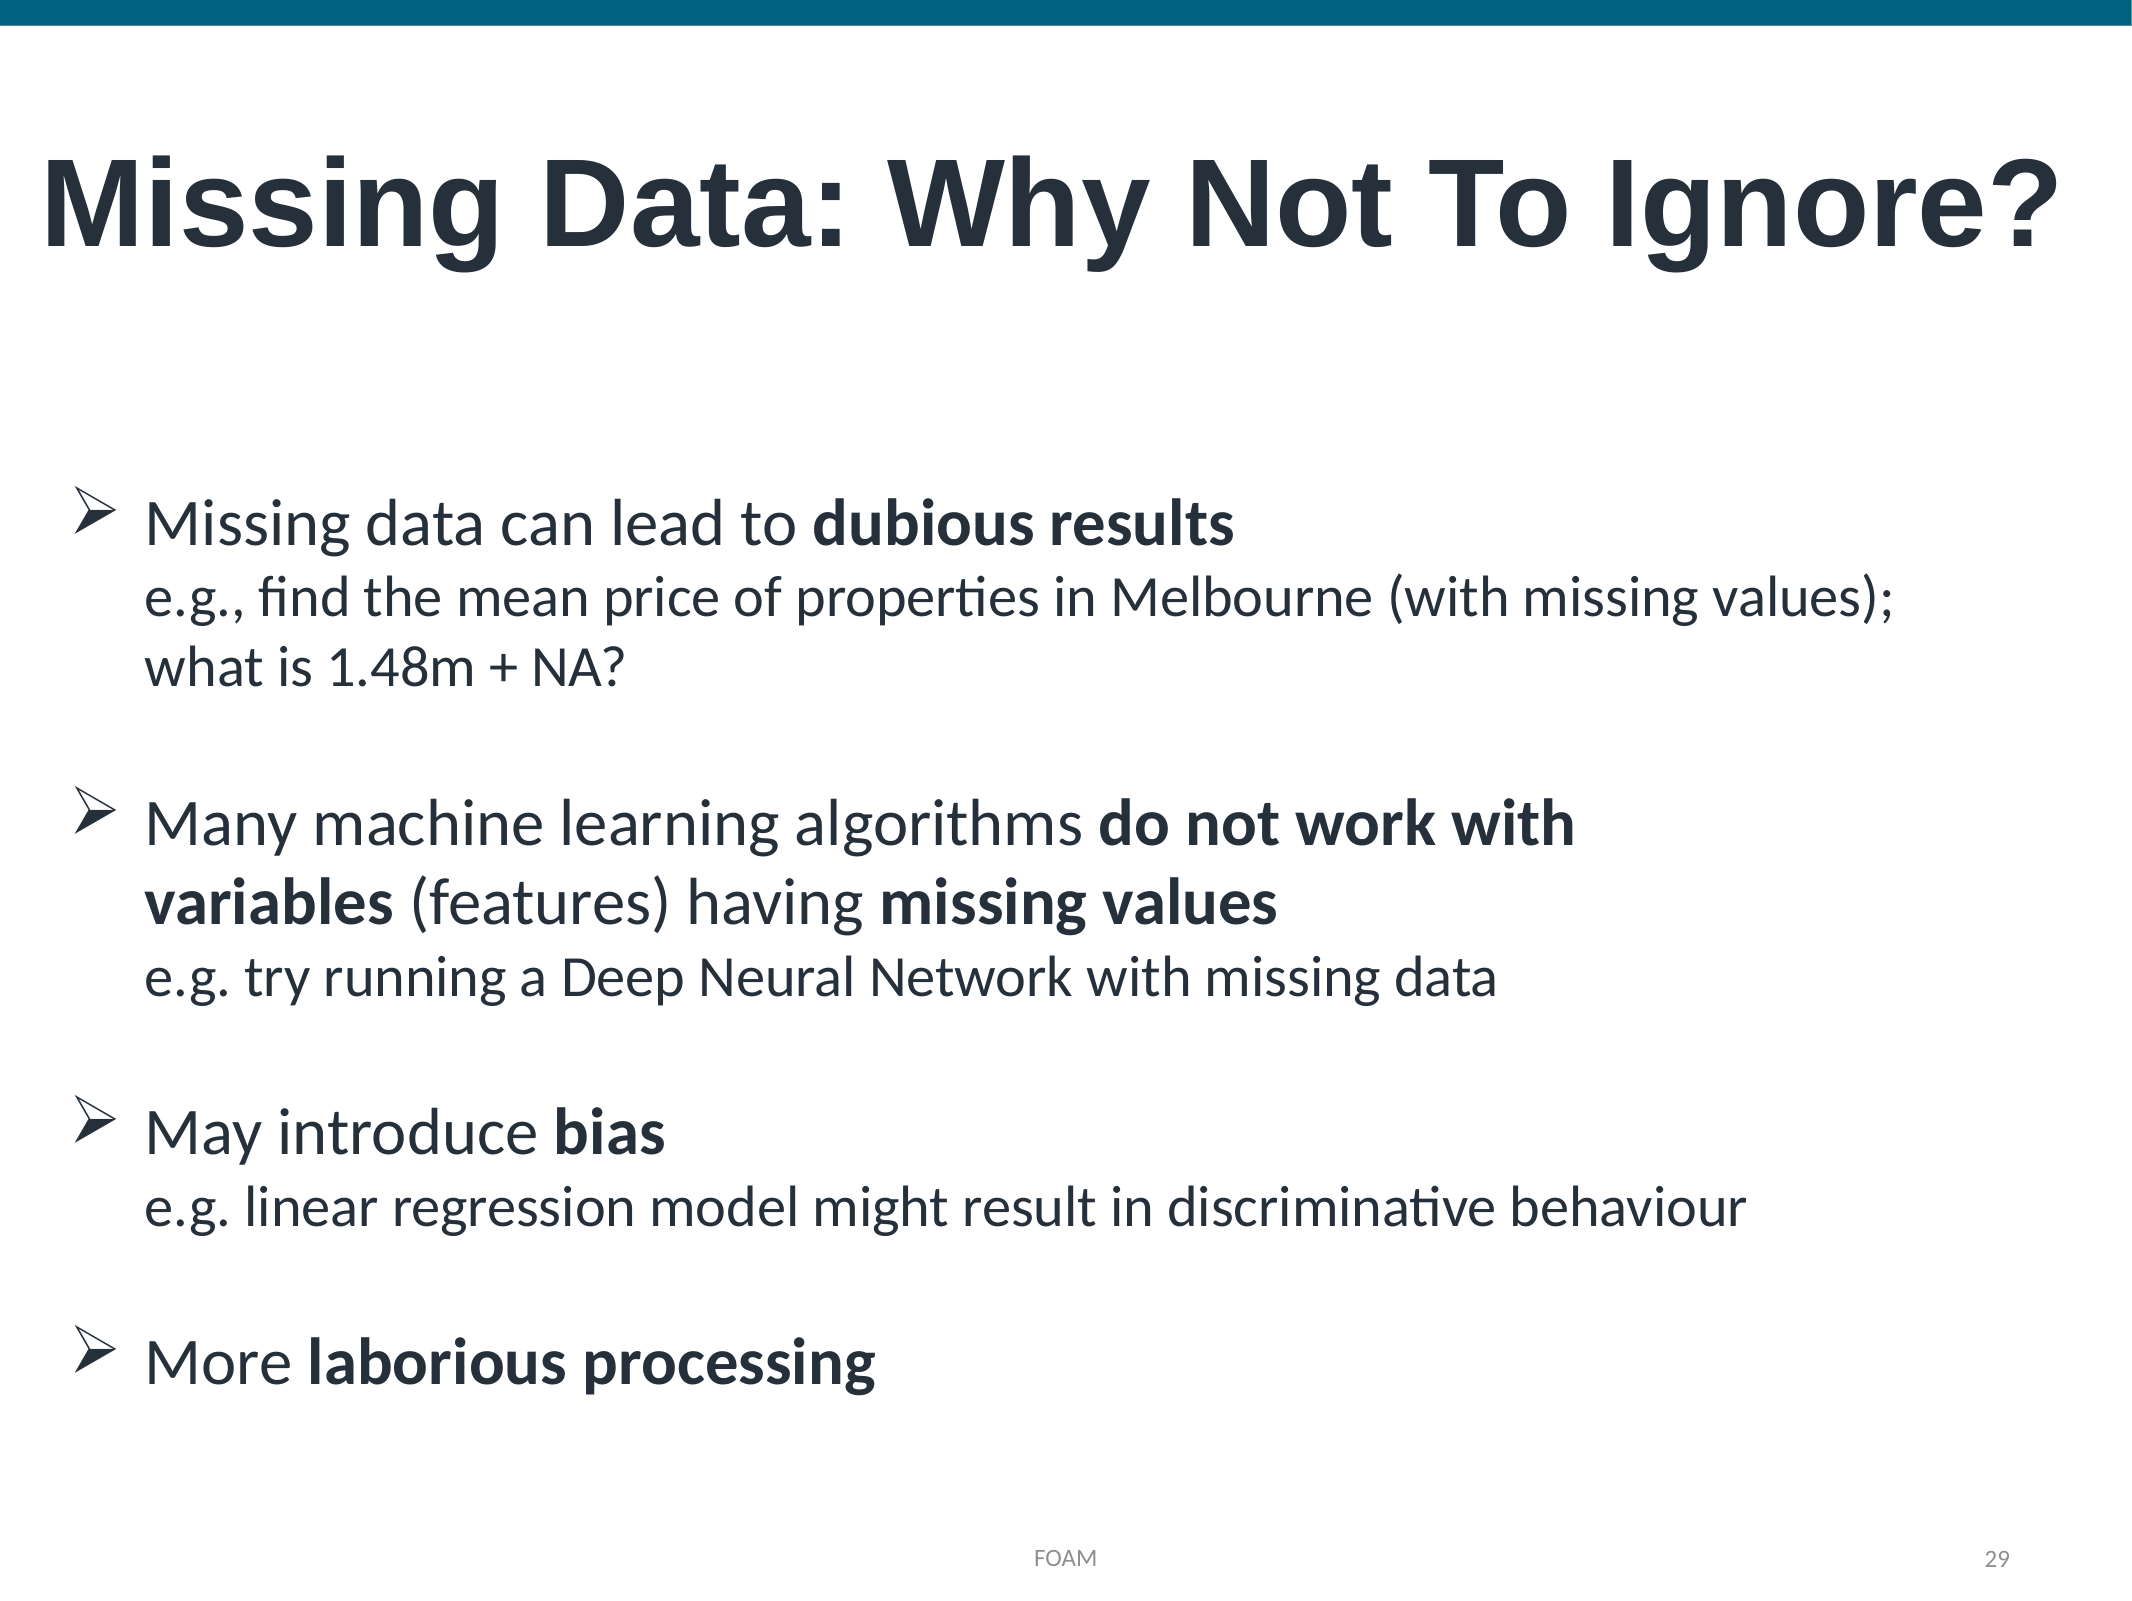

Missing Data: Why Not To Ignore?

Missing data can lead to dubious results
e.g., find the mean price of properties in Melbourne (with missing values); what is 1.48m + NA?

Many machine learning algorithms do not work with
variables (features) having missing values
e.g. try running a Deep Neural Network with missing data

May introduce bias
e.g. linear regression model might result in discriminative behaviour

More laborious processing

FOAM
29